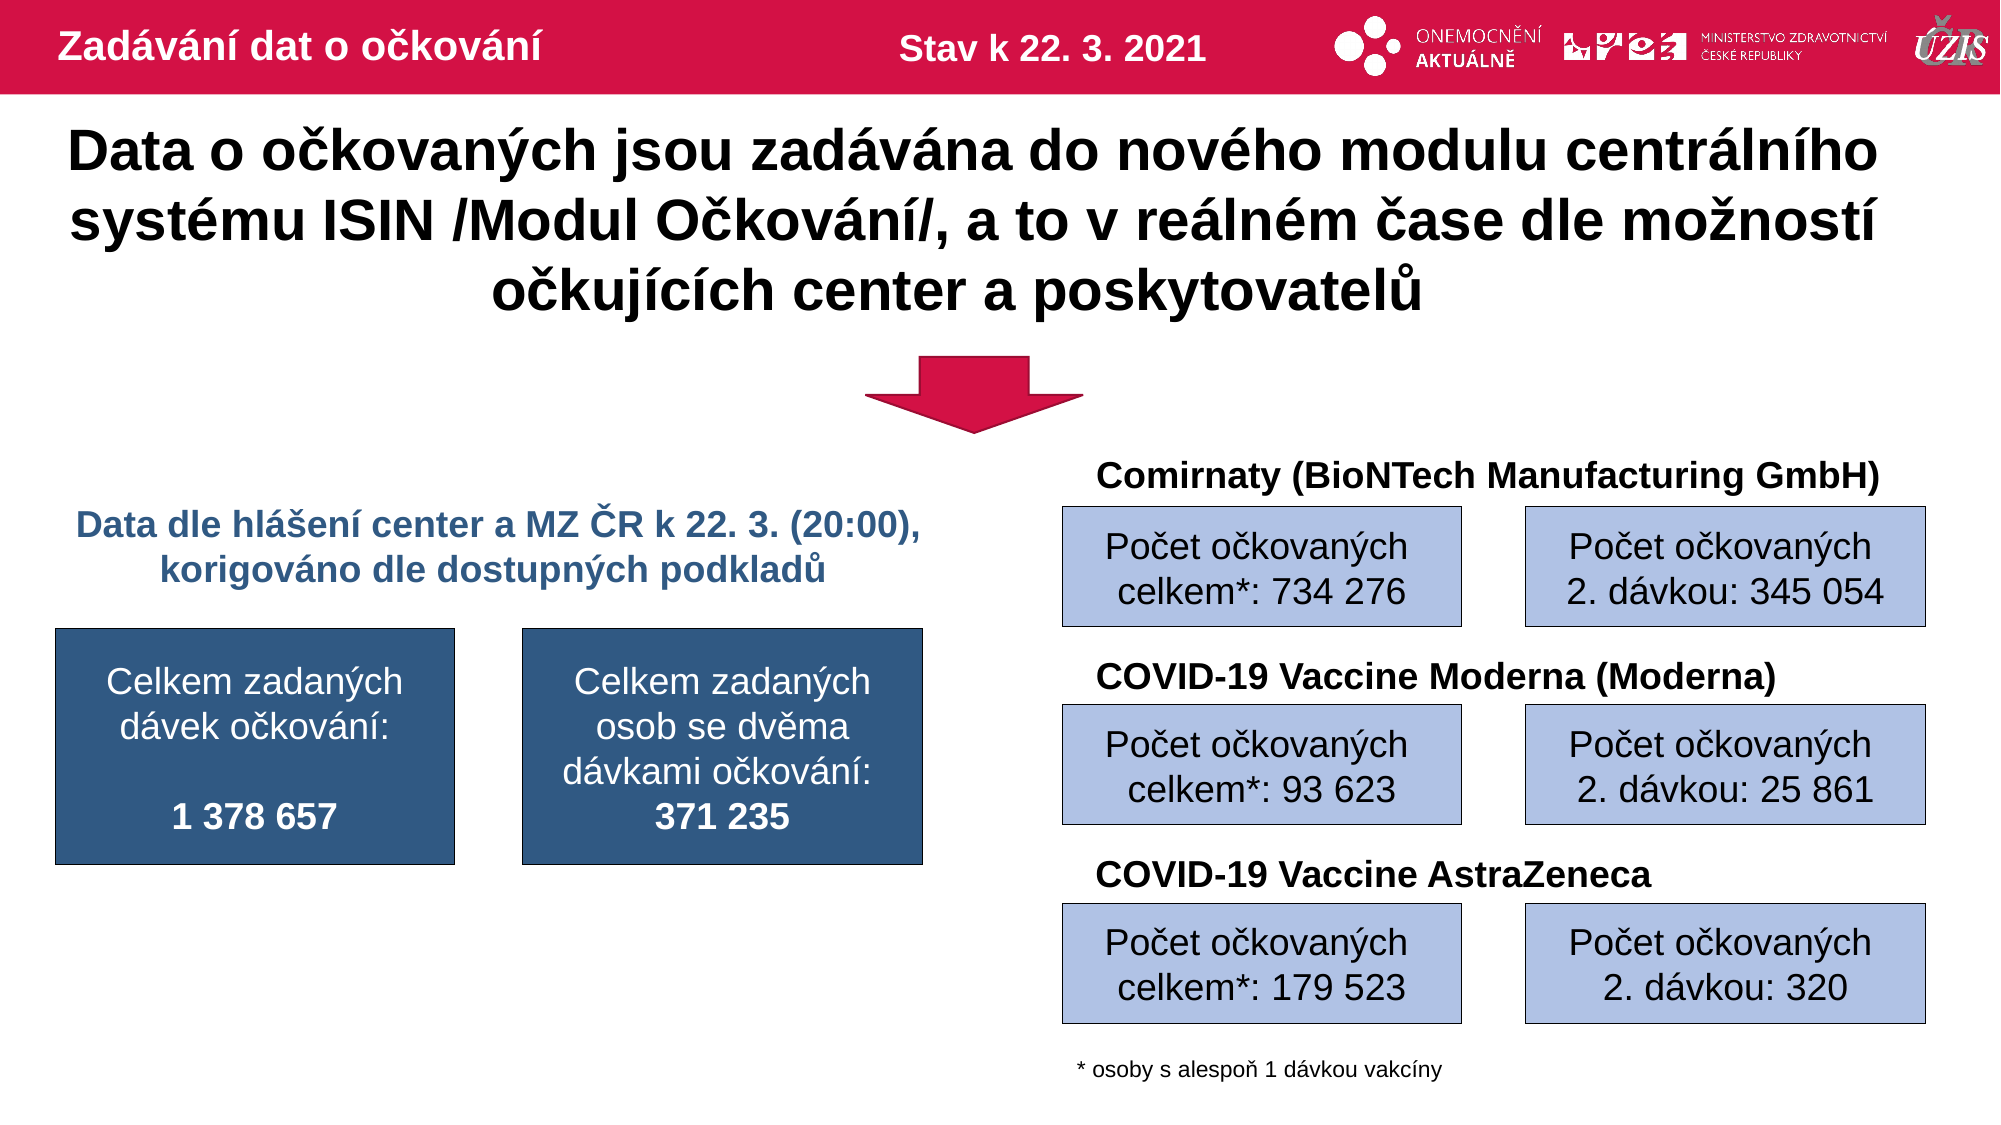

# Zadávání dat o očkování
Stav k 22. 3. 2021
Data o očkovaných jsou zadávána do nového modulu centrálního systému ISIN /Modul Očkování/, a to v reálném čase dle možností očkujících center a poskytovatelů

Comirnaty (BioNTech Manufacturing GmbH)
Data dle hlášení center a MZ ČR k 22. 3. (20:00), korigováno dle dostupných podkladů
Počet očkovaných
celkem*: 734 276
Počet očkovaných
2. dávkou: 345 054
Celkem zadaných dávek očkování:

1 378 657
Celkem zadaných osob se dvěma dávkami očkování:
371 235
COVID-19 Vaccine Moderna (Moderna)
Počet očkovaných
celkem*: 93 623
Počet očkovaných
2. dávkou: 25 861
COVID-19 Vaccine AstraZeneca
Počet očkovaných
celkem*: 179 523
Počet očkovaných
2. dávkou: 320
* osoby s alespoň 1 dávkou vakcíny